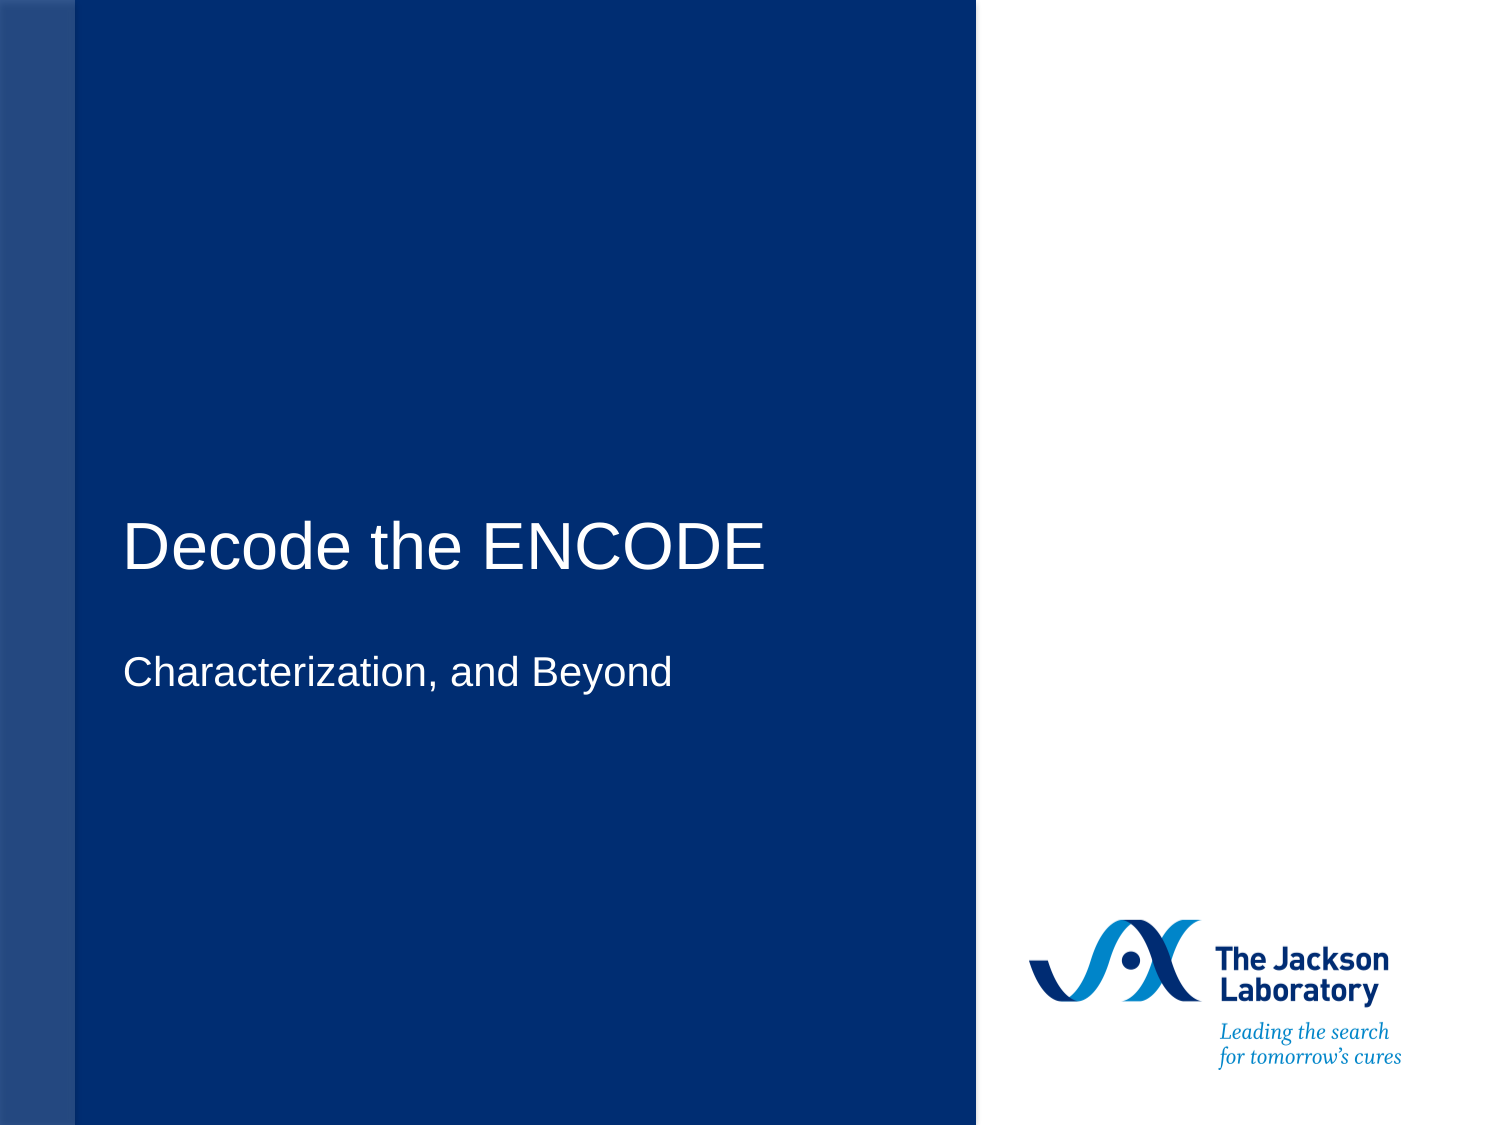

# Decode the ENCODE
Characterization, and Beyond